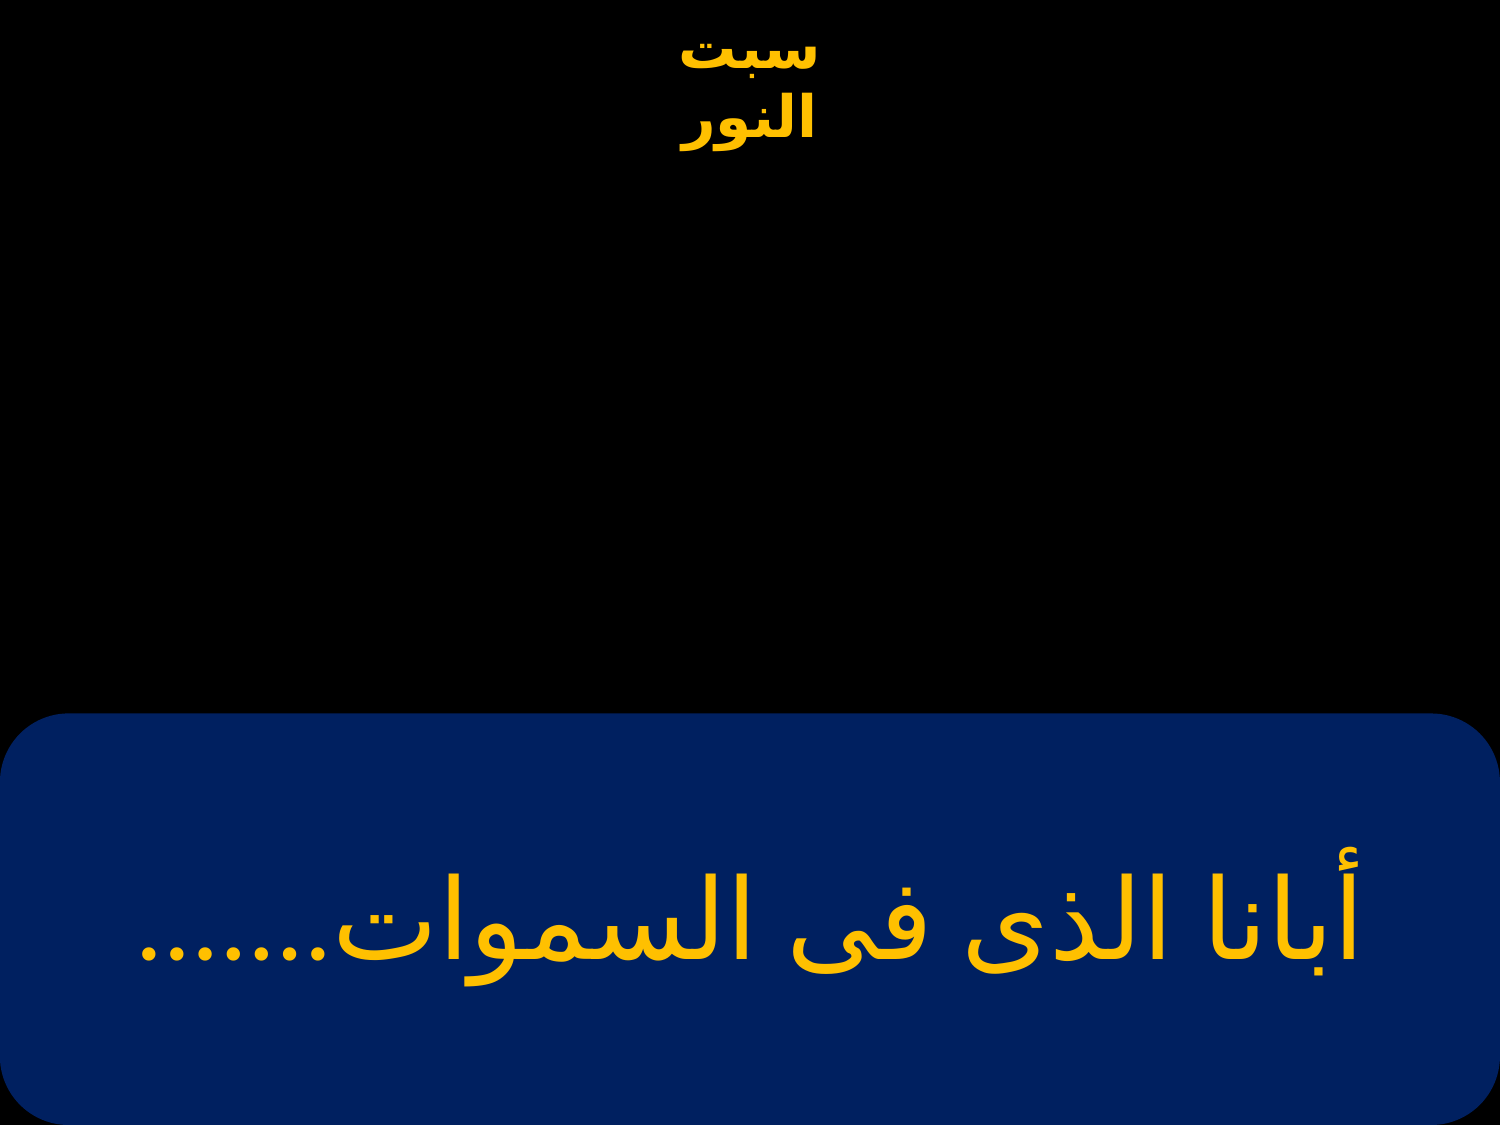

| أبانا الذى فى السموات....... |
| --- |